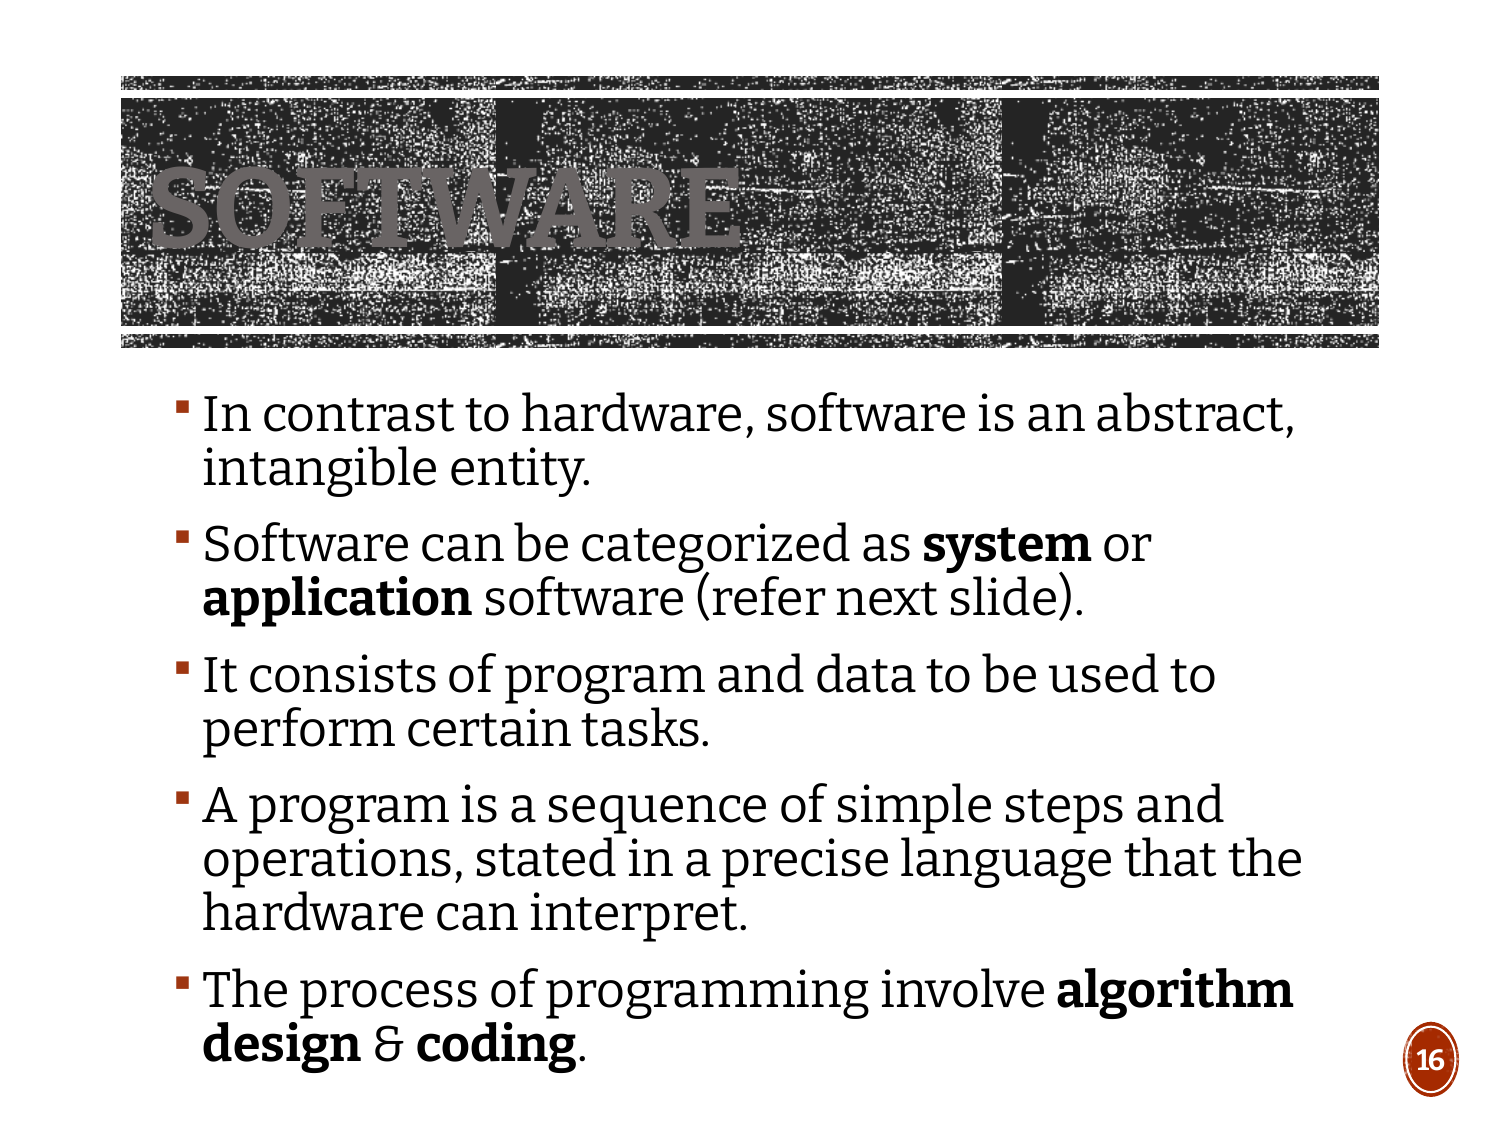

Software

In contrast to hardware, software is an abstract, intangible entity.
Software can be categorized as system or application software (refer next slide).
It consists of program and data to be used to perform certain tasks.
A program is a sequence of simple steps and operations, stated in a precise language that the hardware can interpret.
The process of programming involve algorithm design & coding.

16